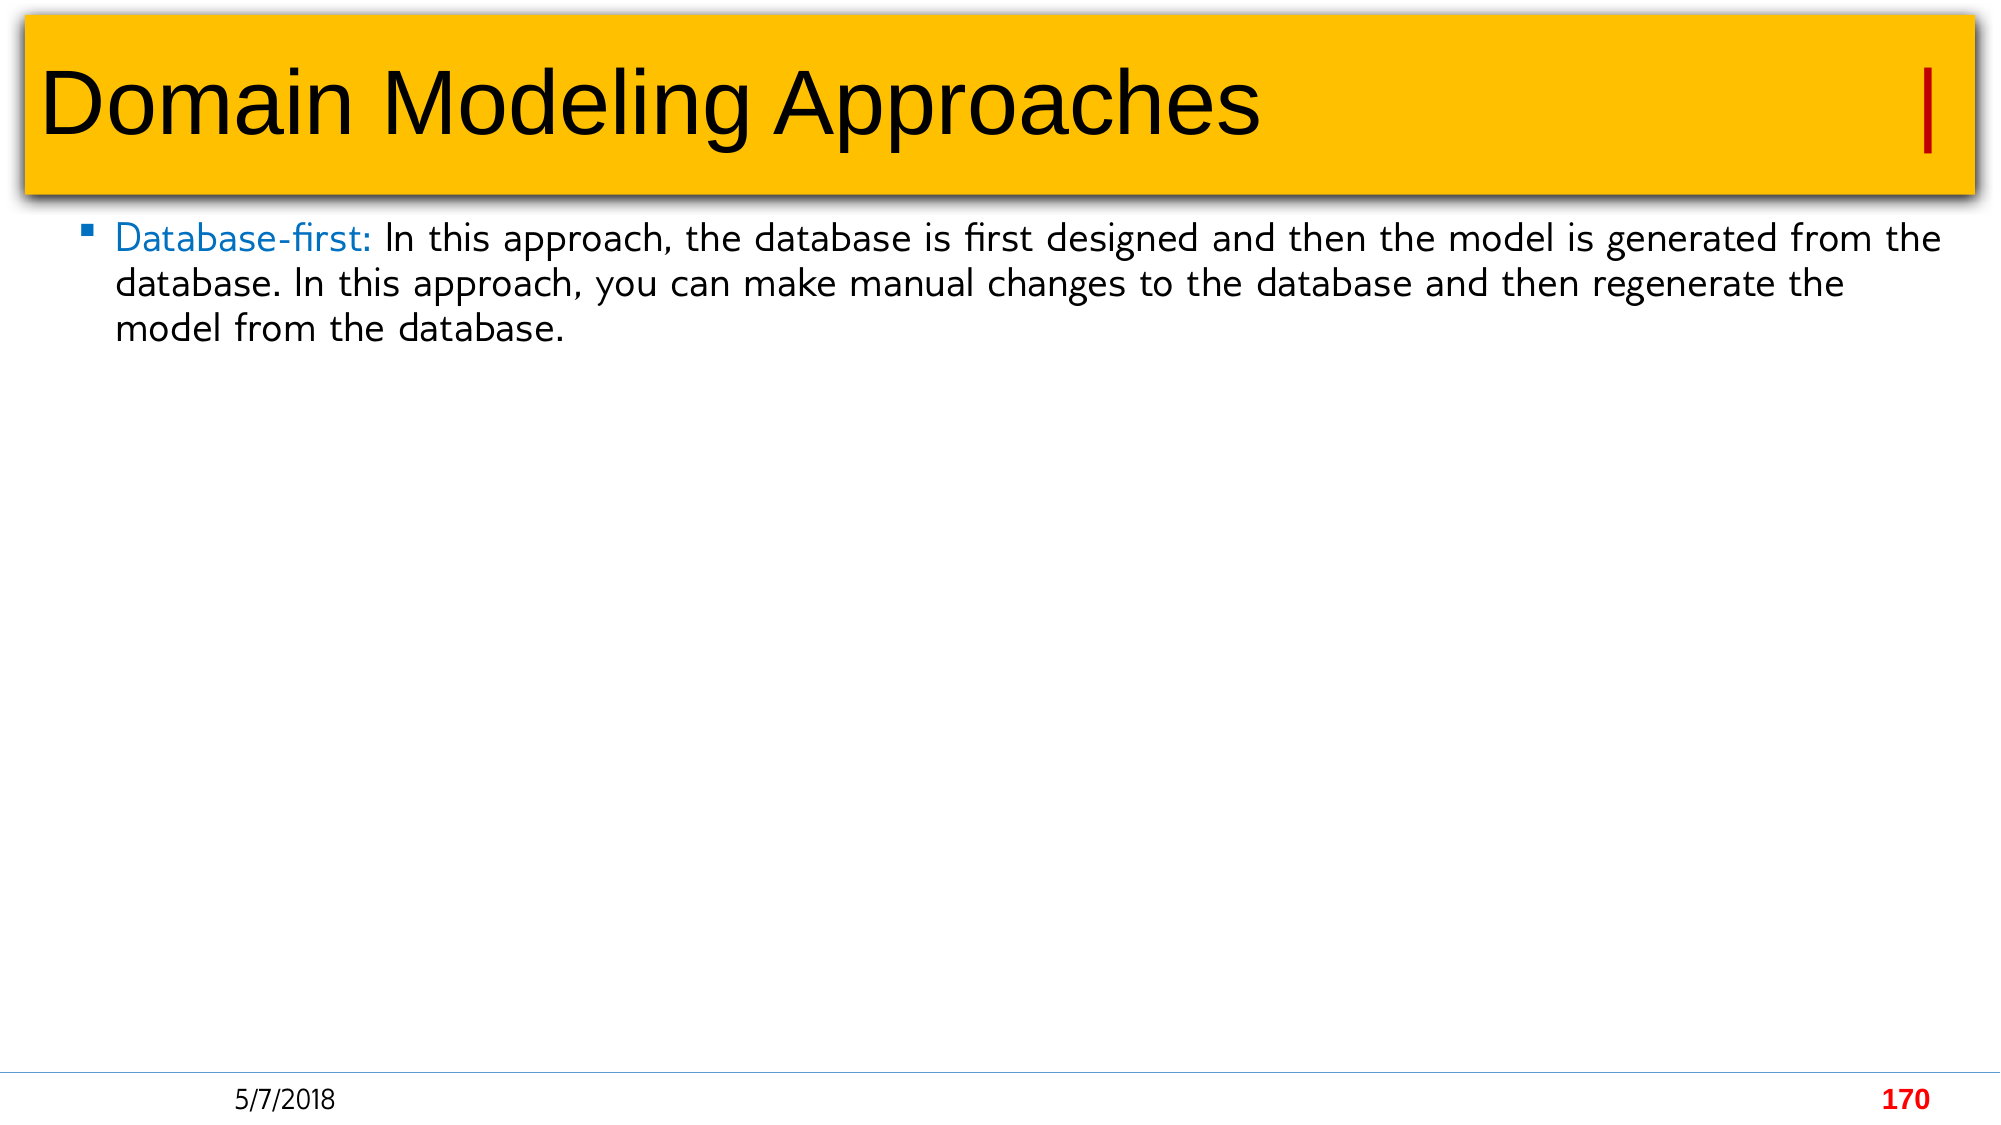

# Domain Modeling Approaches				   |
Database-first: In this approach, the database is first designed and then the model is generated from the database. In this approach, you can make manual changes to the database and then regenerate the model from the database.
5/7/2018
170